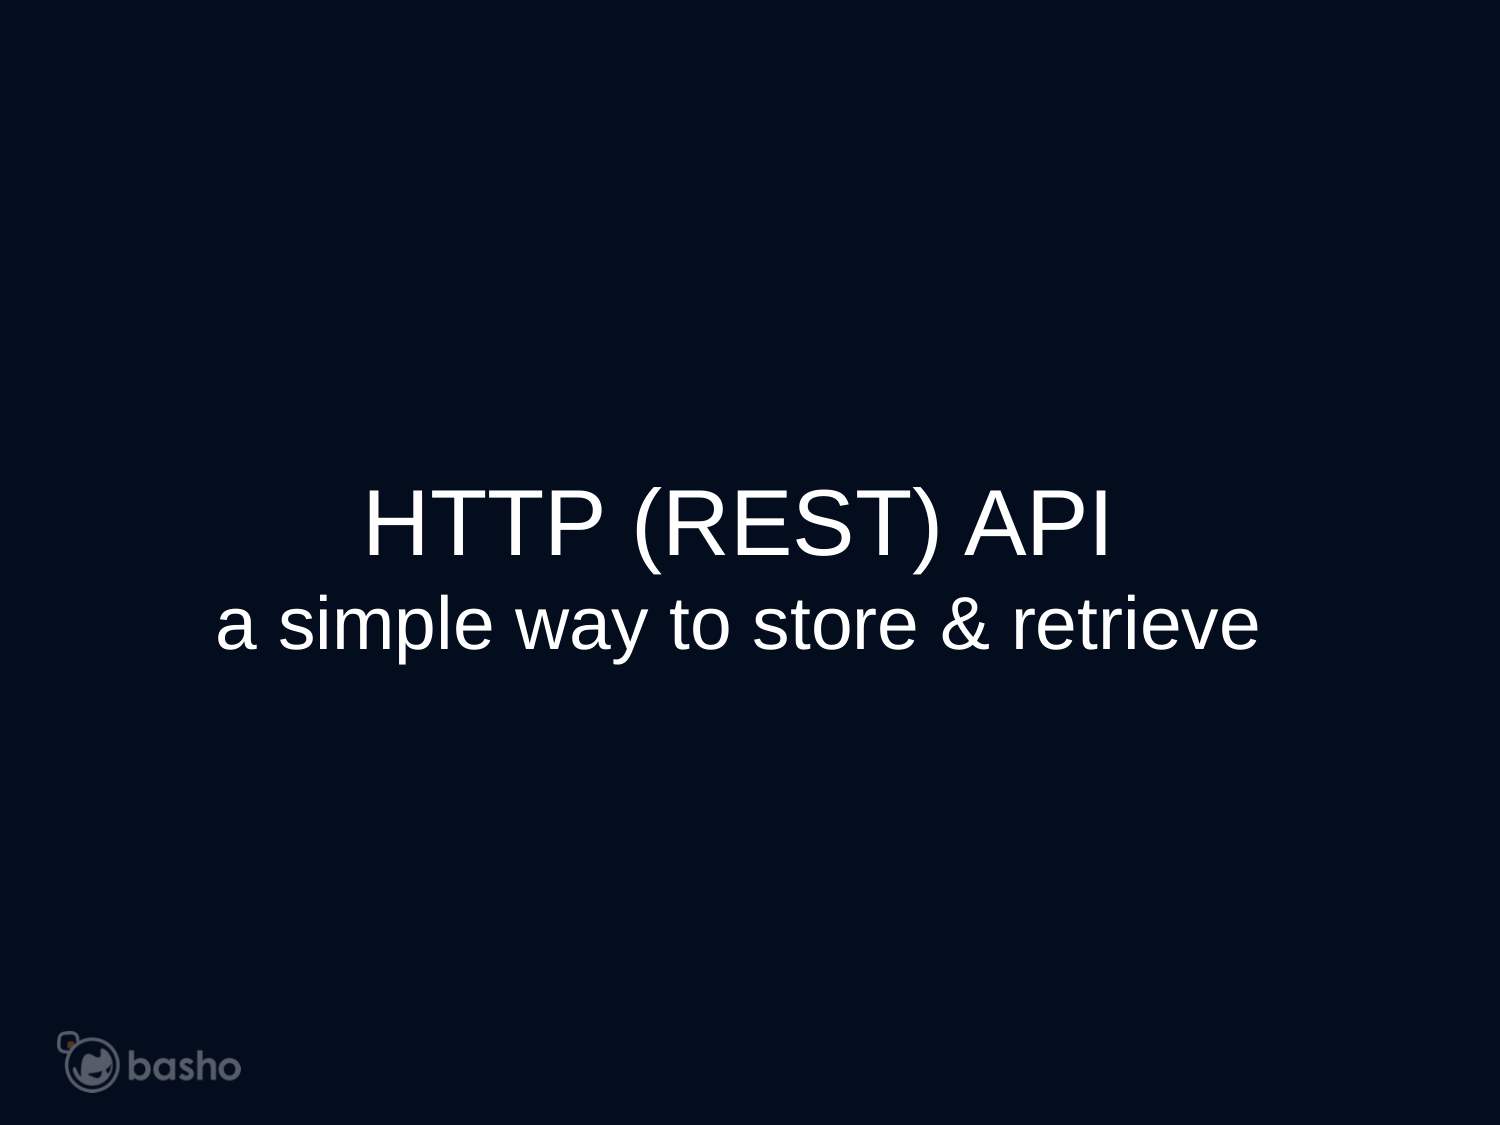

HTTP (REST) API
a simple way to store & retrieve